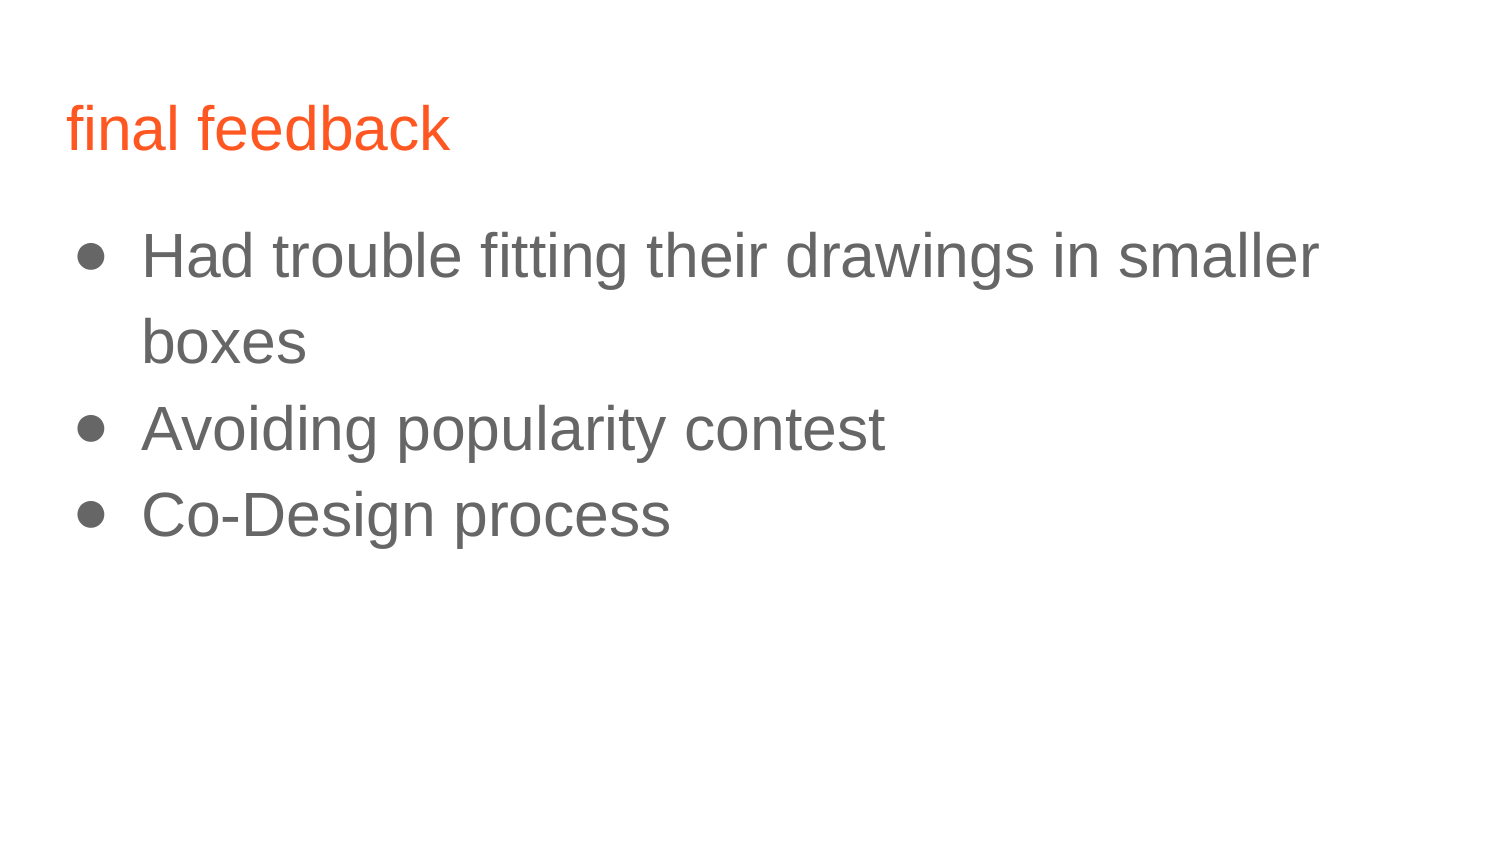

# final feedback
Had trouble fitting their drawings in smaller boxes
Avoiding popularity contest
Co-Design process